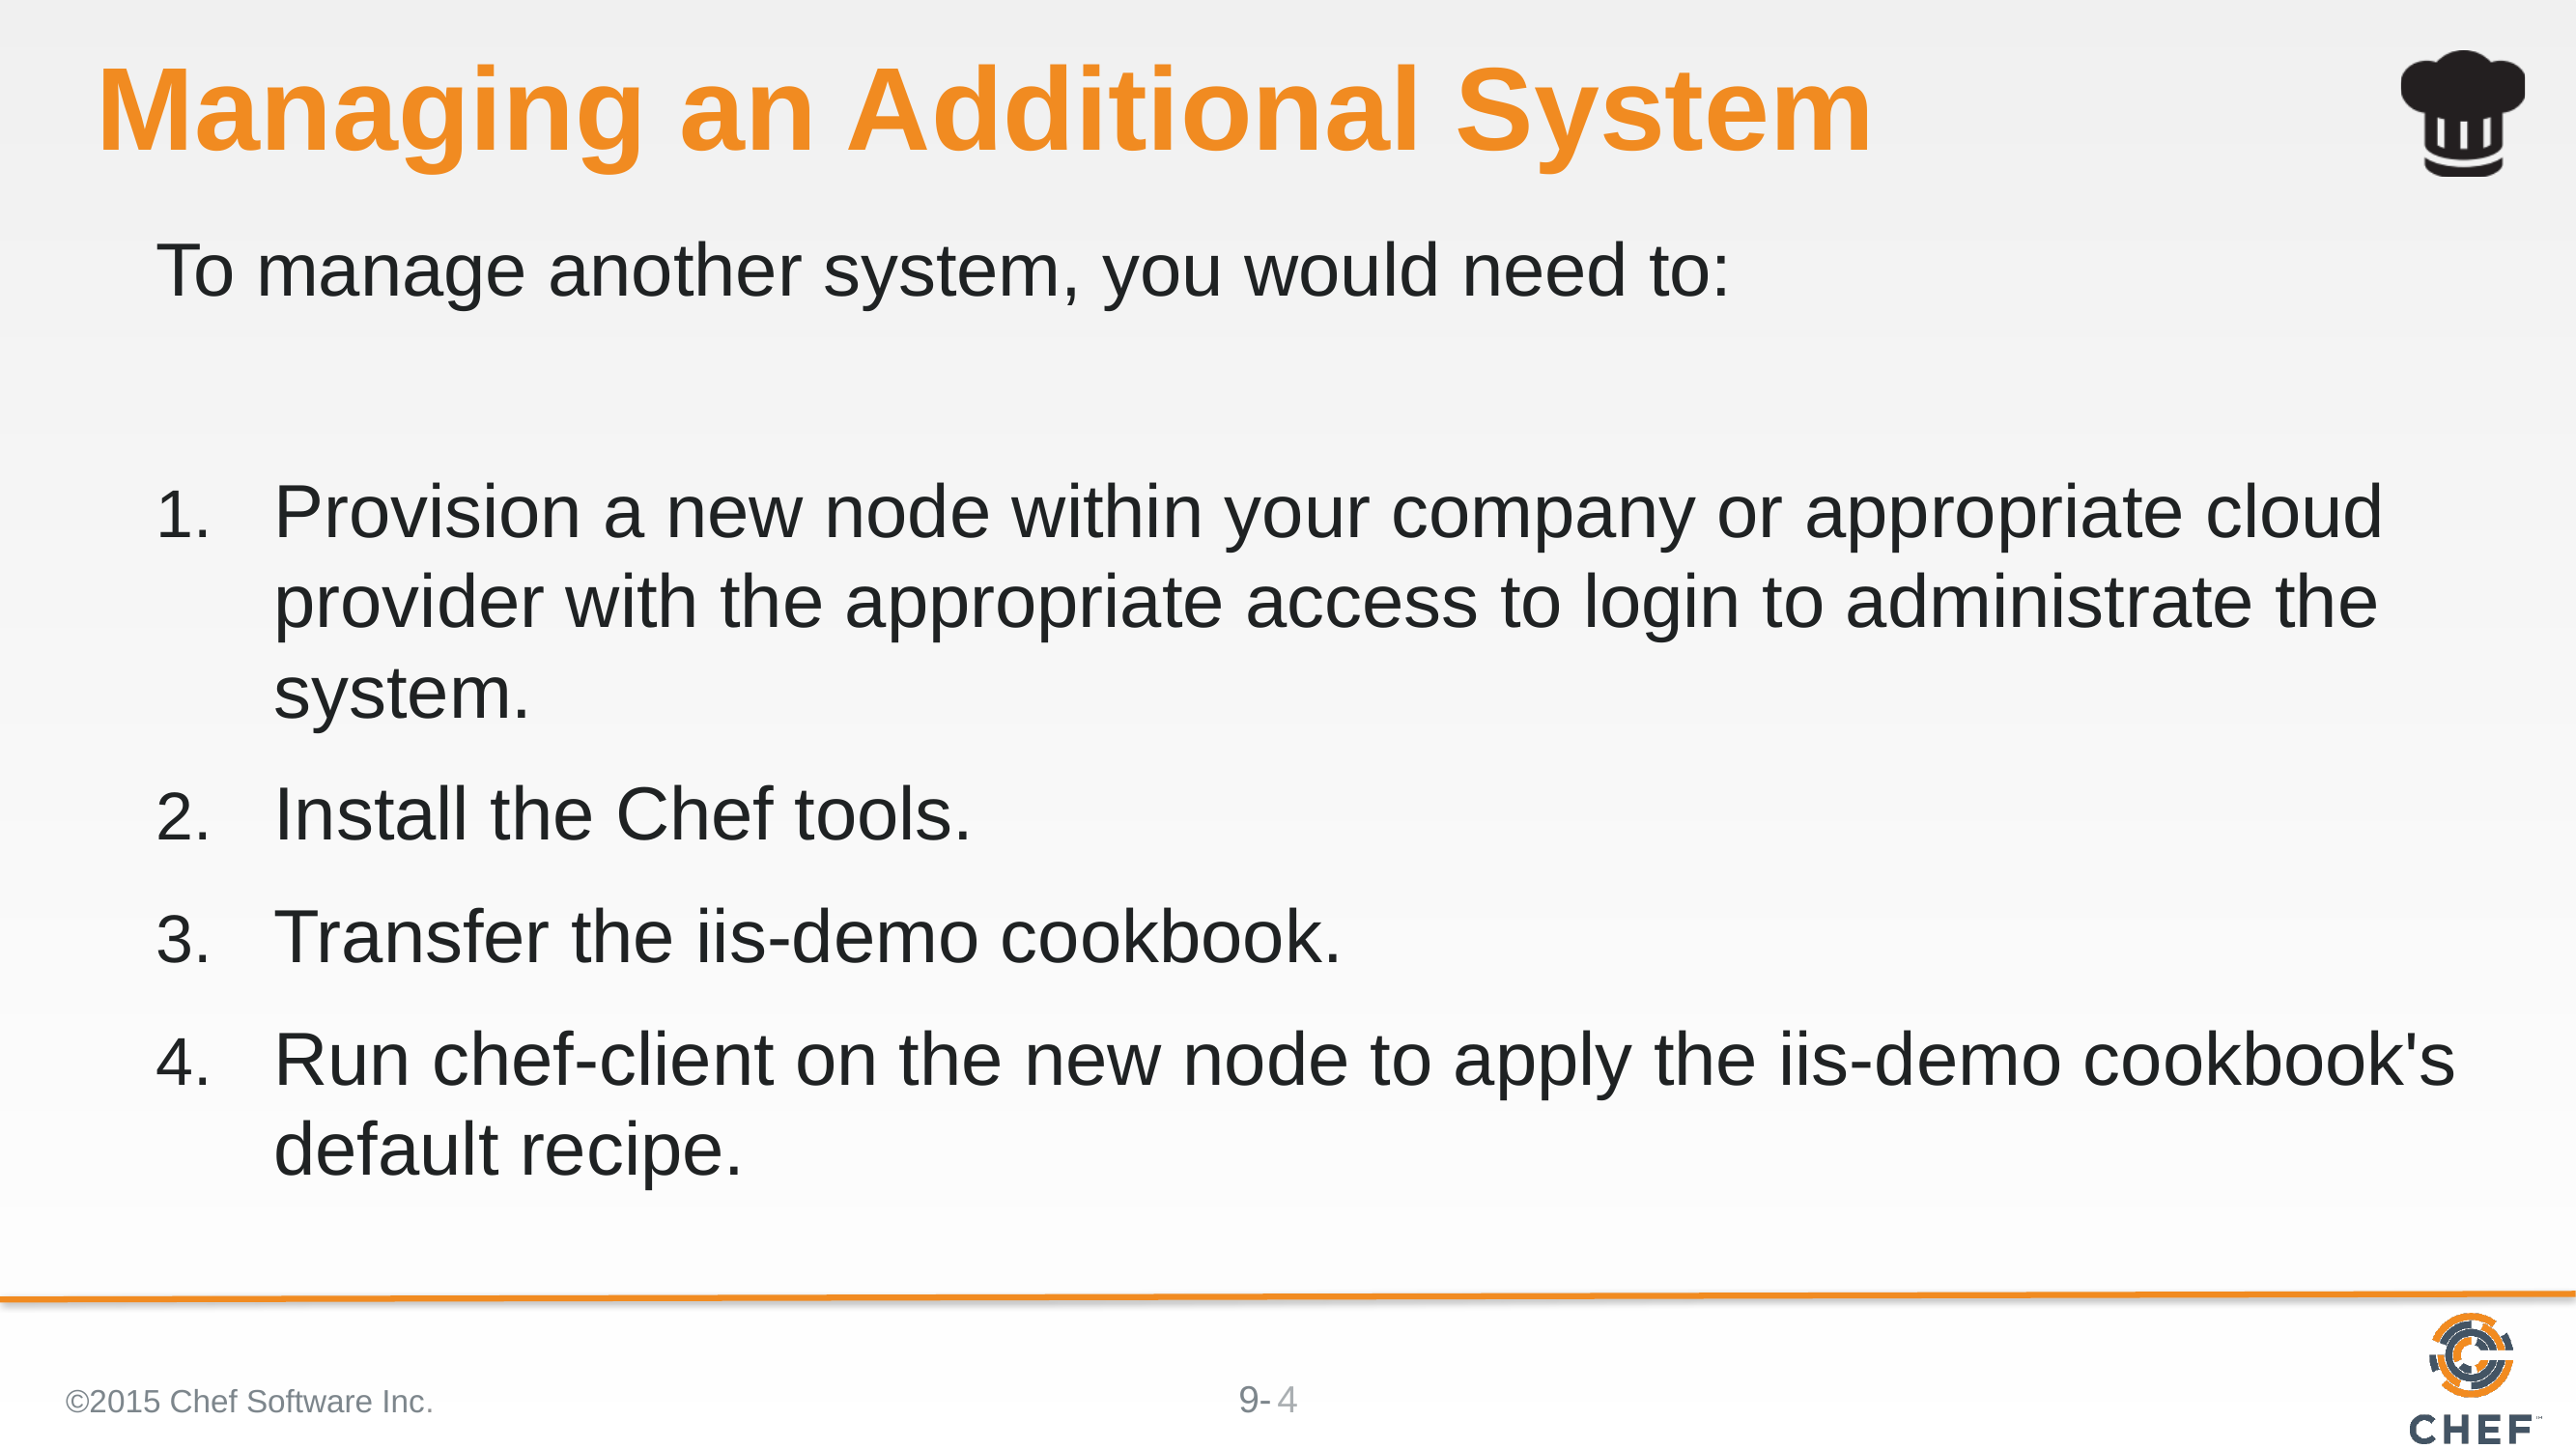

# Managing an Additional System
To manage another system, you would need to:

Provision a new node within your company or appropriate cloud provider with the appropriate access to login to administrate the system.
Install the Chef tools.
Transfer the iis-demo cookbook.
Run chef-client on the new node to apply the iis-demo cookbook's default recipe.
©2015 Chef Software Inc.
4